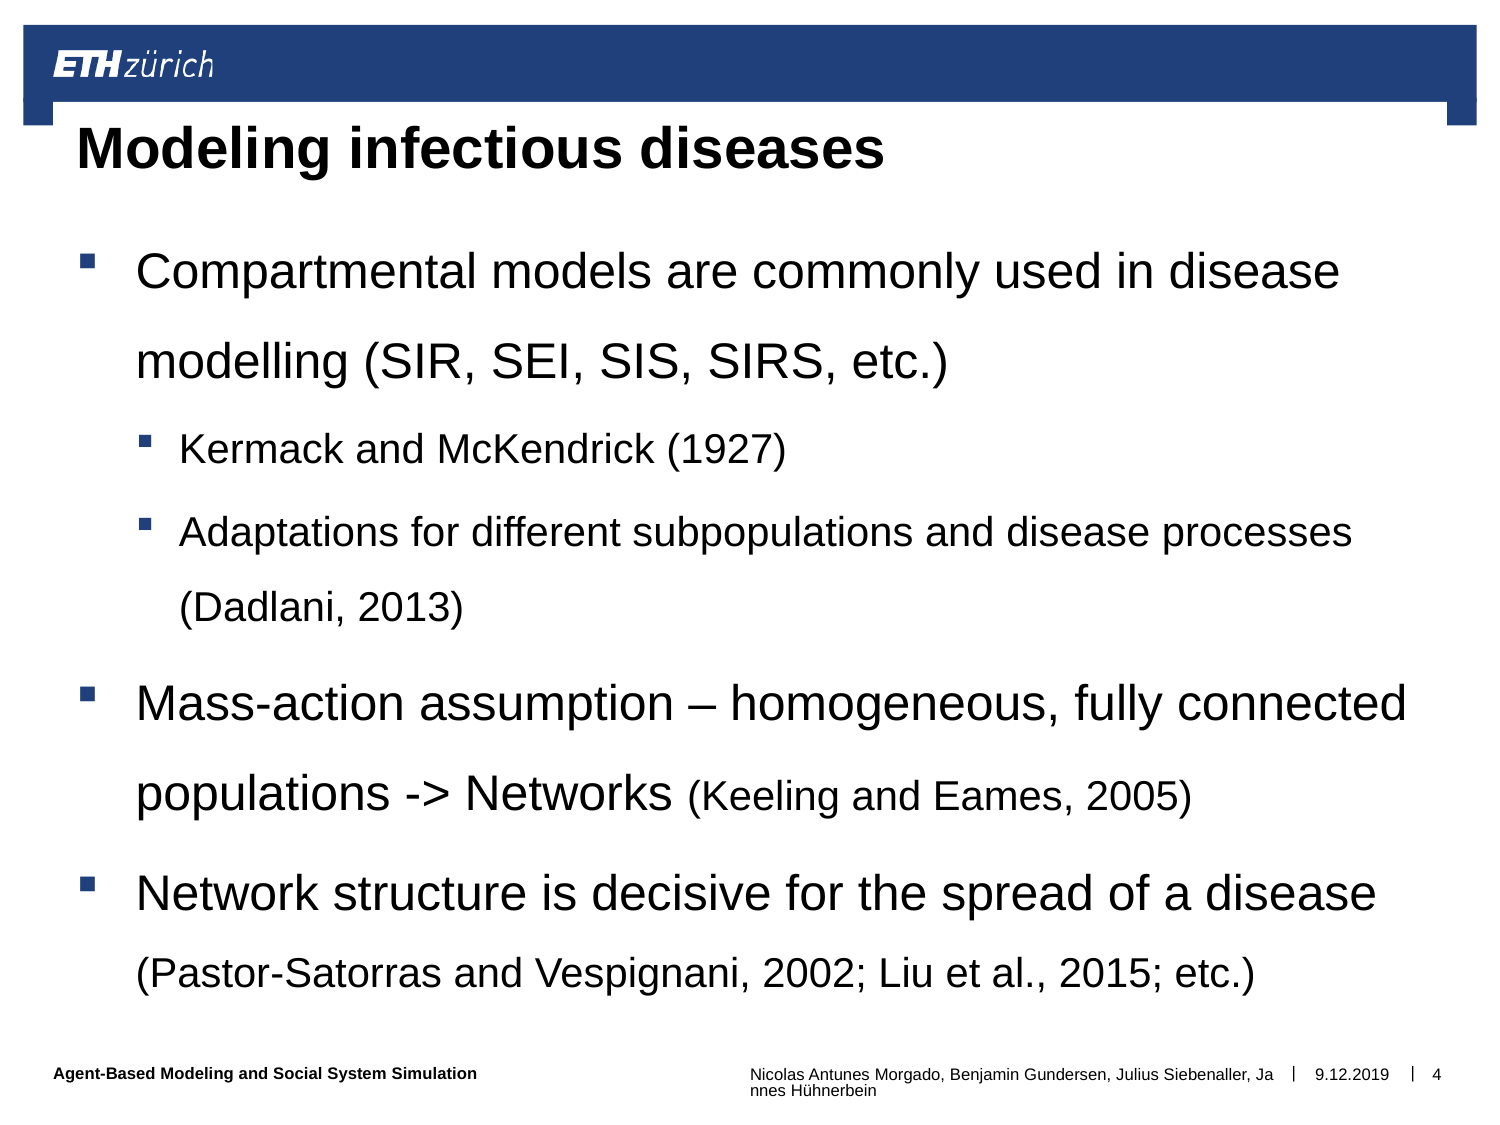

# Modeling infectious diseases
Compartmental models are commonly used in disease modelling (SIR, SEI, SIS, SIRS, etc.)
Kermack and McKendrick (1927)
Adaptations for different subpopulations and disease processes (Dadlani, 2013)
Mass-action assumption – homogeneous, fully connected populations -> Networks (Keeling and Eames, 2005)
Network structure is decisive for the spread of a disease (Pastor-Satorras and Vespignani, 2002; Liu et al., 2015; etc.)
Nicolas Antunes Morgado, Benjamin Gundersen, Julius Siebenaller, Jannes Hühnerbein
9.12.2019
4